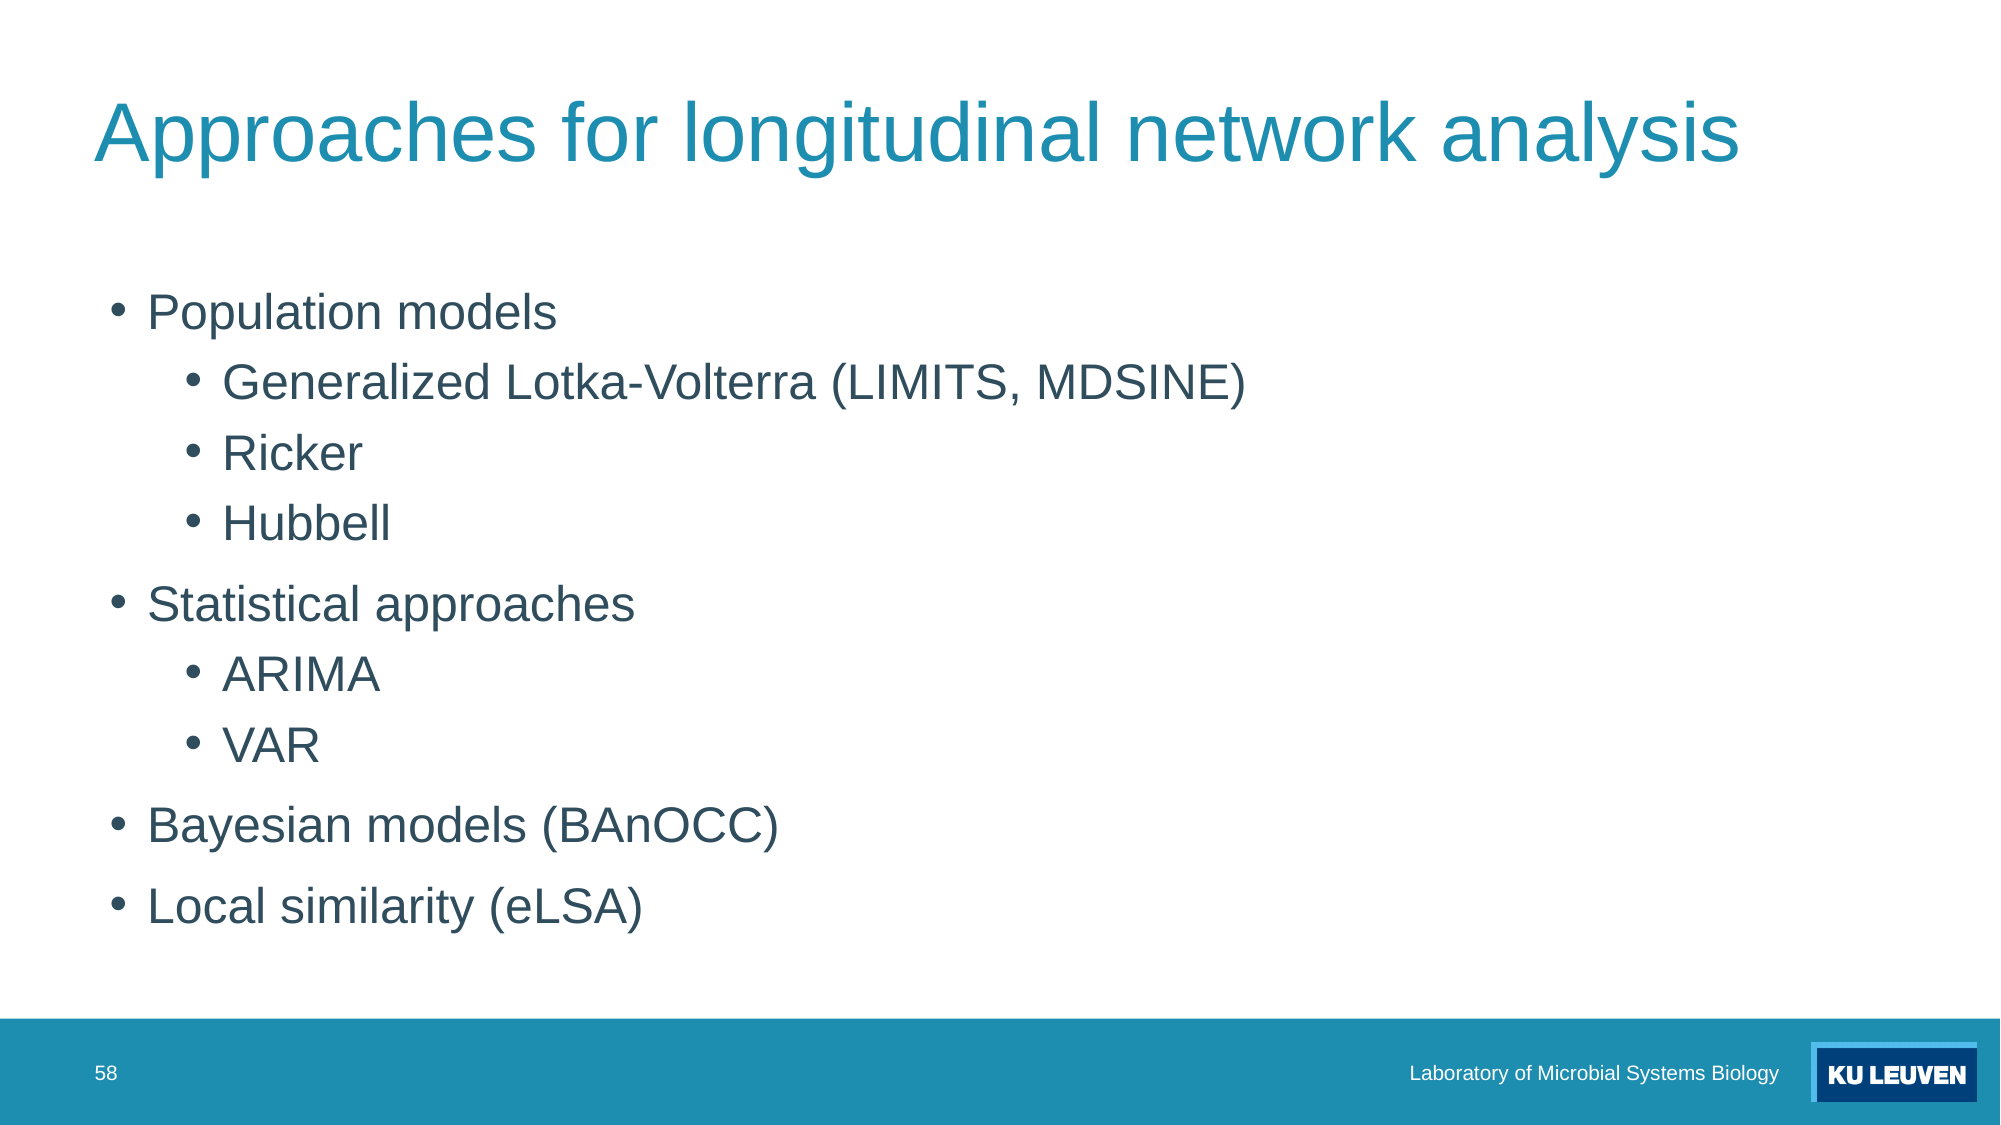

# Approaches for longitudinal network analysis
Population models
Generalized Lotka-Volterra (LIMITS, MDSINE)
Ricker
Hubbell
Statistical approaches
ARIMA
VAR
Bayesian models (BAnOCC)
Local similarity (eLSA)
58
Laboratory of Microbial Systems Biology